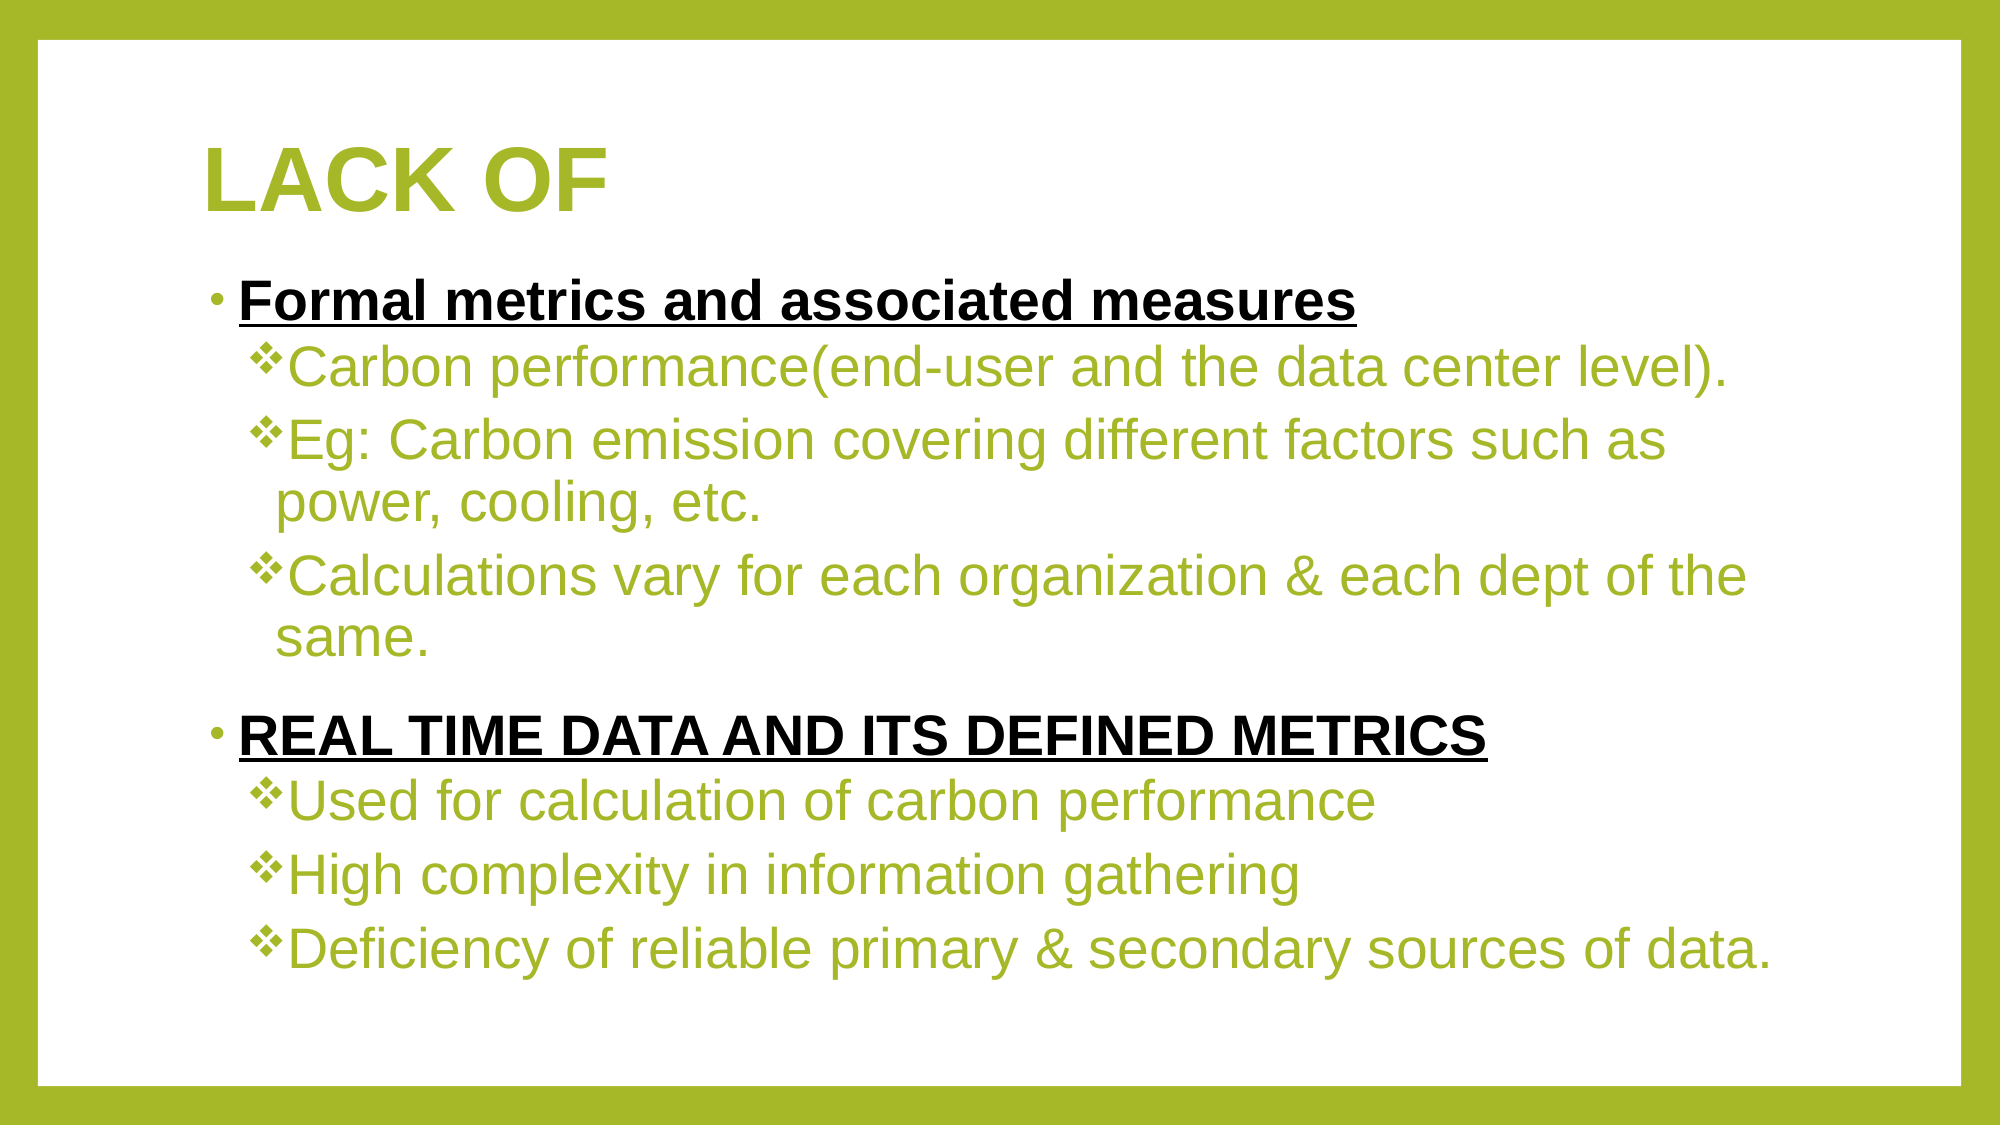

# LACK OF
Formal metrics and associated measures
Carbon performance(end-user and the data center level).
Eg: Carbon emission covering different factors such as power, cooling, etc.
Calculations vary for each organization & each dept of the same.
REAL TIME DATA AND ITS DEFINED METRICS
Used for calculation of carbon performance
High complexity in information gathering
Deficiency of reliable primary & secondary sources of data.